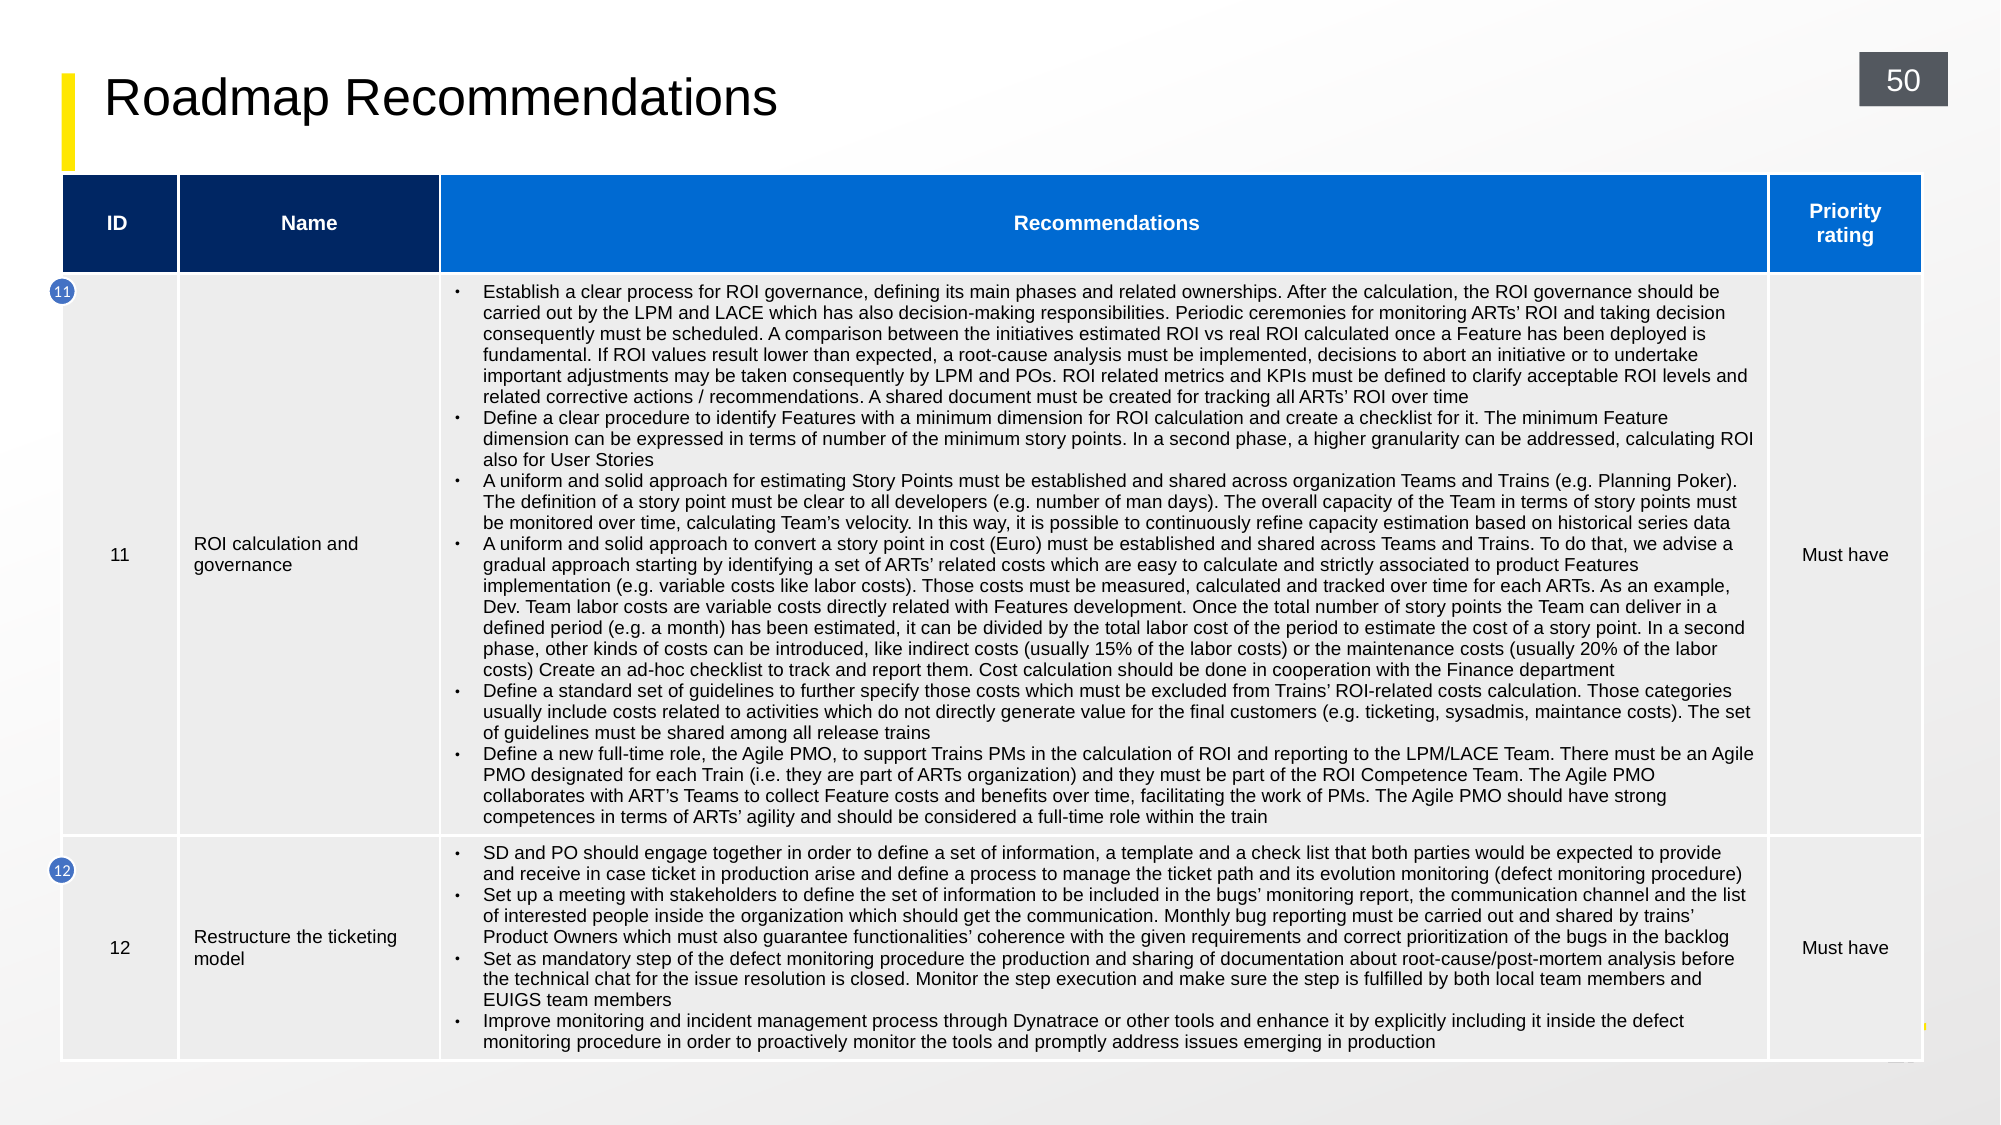

Roadmap Recommendations

| ID | Name | Recommendations | Priority rating |
| --- | --- | --- | --- |
| 11 | ROI calculation and governance | Establish a clear process for ROI governance, defining its main phases and related ownerships. After the calculation, the ROI governance should be carried out by the LPM and LACE which has also decision-making responsibilities. Periodic ceremonies for monitoring ARTs’ ROI and taking decision consequently must be scheduled. A comparison between the initiatives estimated ROI vs real ROI calculated once a Feature has been deployed is fundamental. If ROI values result lower than expected, a root-cause analysis must be implemented, decisions to abort an initiative or to undertake important adjustments may be taken consequently by LPM and POs. ROI related metrics and KPIs must be defined to clarify acceptable ROI levels and related corrective actions / recommendations. A shared document must be created for tracking all ARTs’ ROI over time Define a clear procedure to identify Features with a minimum dimension for ROI calculation and create a checklist for it. The minimum Feature dimension can be expressed in terms of number of the minimum story points. In a second phase, a higher granularity can be addressed, calculating ROI also for User Stories A uniform and solid approach for estimating Story Points must be established and shared across organization Teams and Trains (e.g. Planning Poker). The definition of a story point must be clear to all developers (e.g. number of man days). The overall capacity of the Team in terms of story points must be monitored over time, calculating Team’s velocity. In this way, it is possible to continuously refine capacity estimation based on historical series data A uniform and solid approach to convert a story point in cost (Euro) must be established and shared across Teams and Trains. To do that, we advise a gradual approach starting by identifying a set of ARTs’ related costs which are easy to calculate and strictly associated to product Features implementation (e.g. variable costs like labor costs). Those costs must be measured, calculated and tracked over time for each ARTs. As an example, Dev. Team labor costs are variable costs directly related with Features development. Once the total number of story points the Team can deliver in a defined period (e.g. a month) has been estimated, it can be divided by the total labor cost of the period to estimate the cost of a story point. In a second phase, other kinds of costs can be introduced, like indirect costs (usually 15% of the labor costs) or the maintenance costs (usually 20% of the labor costs) Create an ad-hoc checklist to track and report them. Cost calculation should be done in cooperation with the Finance department Define a standard set of guidelines to further specify those costs which must be excluded from Trains’ ROI-related costs calculation. Those categories usually include costs related to activities which do not directly generate value for the final customers (e.g. ticketing, sysadmis, maintance costs). The set of guidelines must be shared among all release trains Define a new full-time role, the Agile PMO, to support Trains PMs in the calculation of ROI and reporting to the LPM/LACE Team. There must be an Agile PMO designated for each Train (i.e. they are part of ARTs organization) and they must be part of the ROI Competence Team. The Agile PMO collaborates with ART’s Teams to collect Feature costs and benefits over time, facilitating the work of PMs. The Agile PMO should have strong competences in terms of ARTs’ agility and should be considered a full-time role within the train | Must have |
| 12 | Restructure the ticketing model | SD and PO should engage together in order to define a set of information, a template and a check list that both parties would be expected to provide and receive in case ticket in production arise and define a process to manage the ticket path and its evolution monitoring (defect monitoring procedure) Set up a meeting with stakeholders to define the set of information to be included in the bugs’ monitoring report, the communication channel and the list of interested people inside the organization which should get the communication. Monthly bug reporting must be carried out and shared by trains’ Product Owners which must also guarantee functionalities’ coherence with the given requirements and correct prioritization of the bugs in the backlog Set as mandatory step of the defect monitoring procedure the production and sharing of documentation about root-cause/post-mortem analysis before the technical chat for the issue resolution is closed. Monitor the step execution and make sure the step is fulfilled by both local team members and EUIGS team members Improve monitoring and incident management process through Dynatrace or other tools and enhance it by explicitly including it inside the defect monitoring procedure in order to proactively monitor the tools and promptly address issues emerging in production | Must have |
11

12